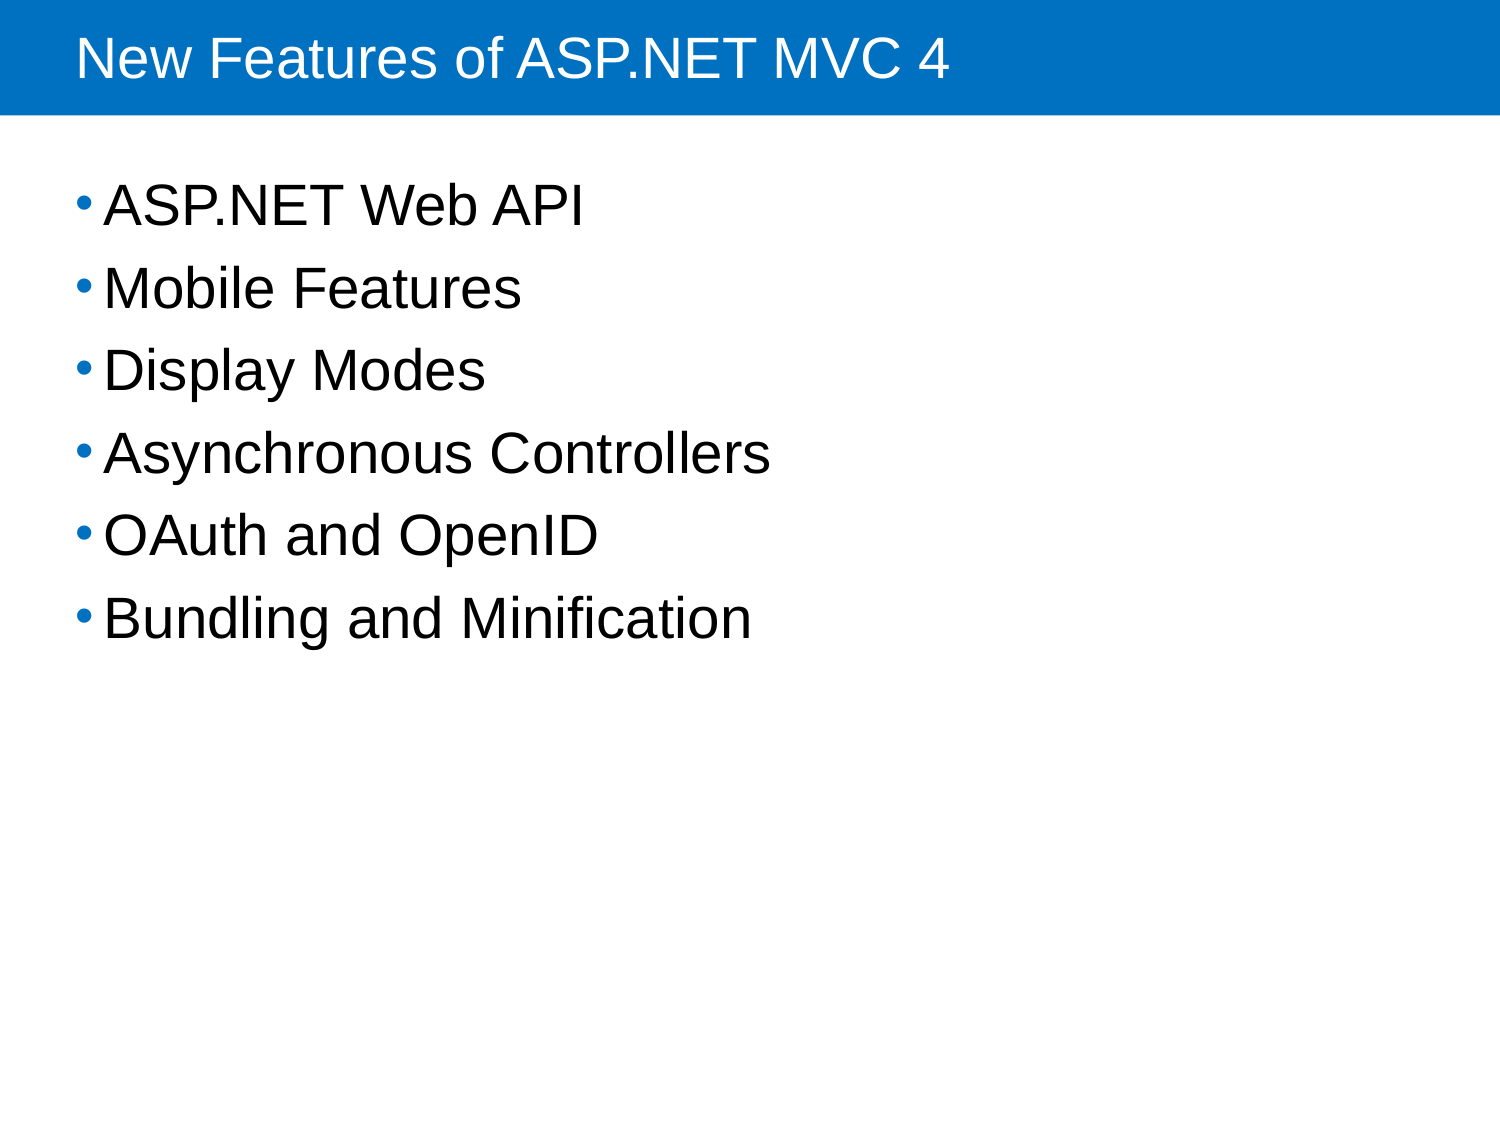

# New Features of ASP.NET MVC 4
ASP.NET Web API
Mobile Features
Display Modes
Asynchronous Controllers
OAuth and OpenID
Bundling and Minification